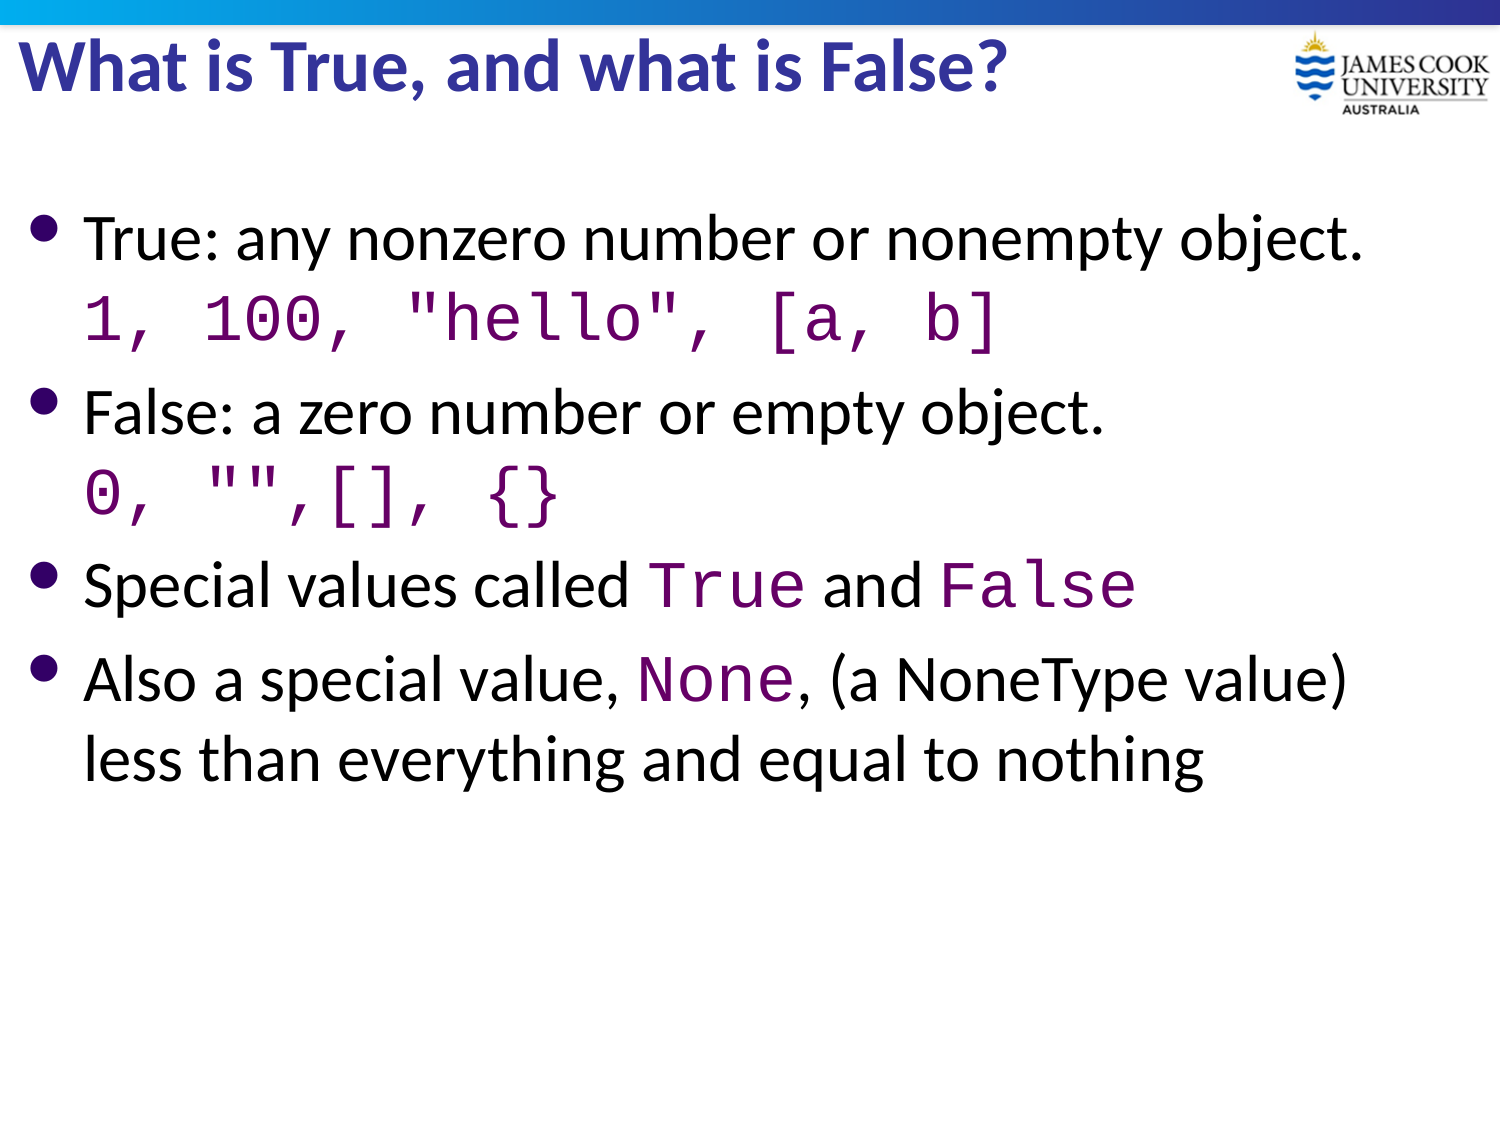

# What is True, and what is False?
True: any nonzero number or nonempty object.
1, 100, "hello", [a, b]
False: a zero number or empty object.
0, "",[], {}
Special values called True and False
Also a special value, None, (a NoneType value) less than everything and equal to nothing